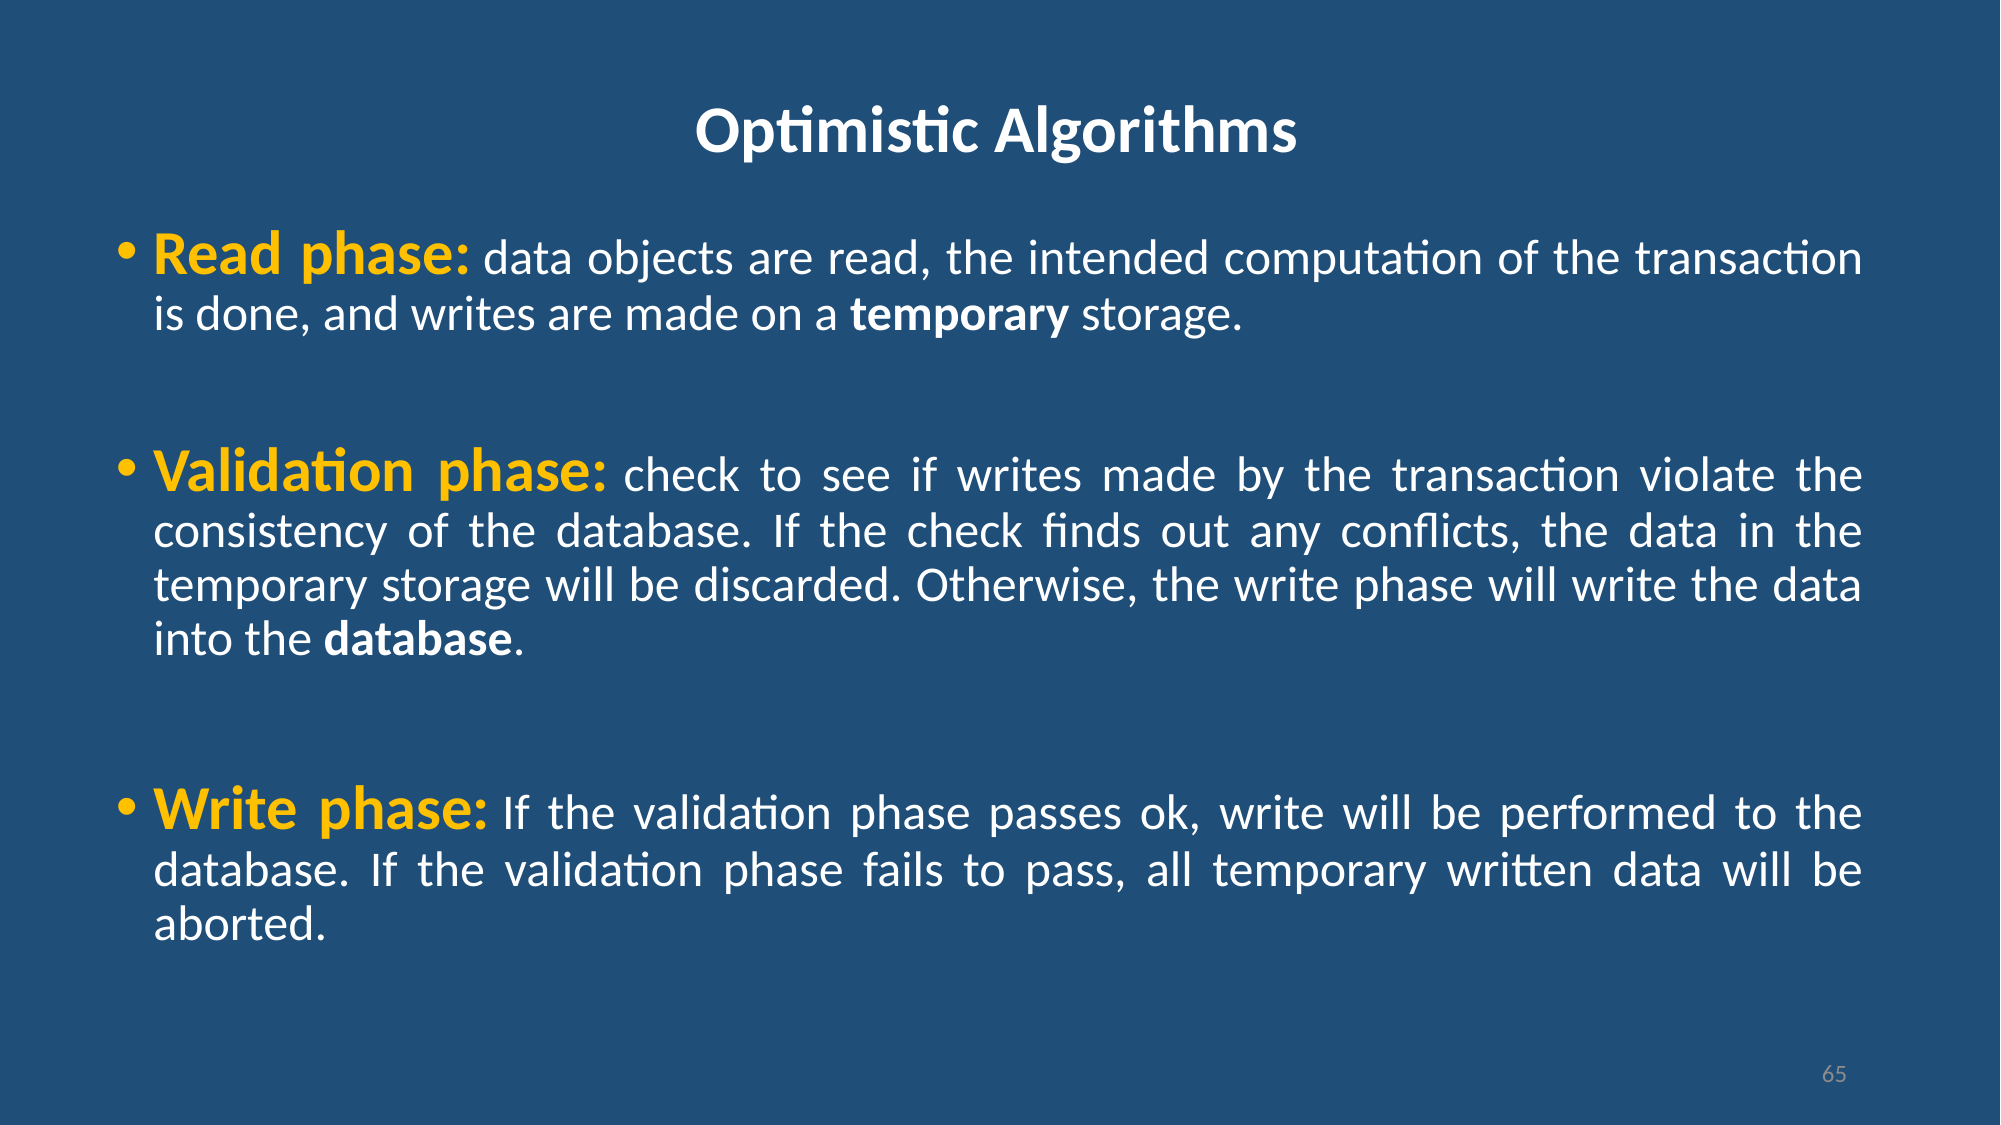

# Optimistic Algorithms
Read phase: data objects are read, the intended computation of the transaction is done, and writes are made on a temporary storage.

Validation phase: check to see if writes made by the transaction violate the consistency of the database. If the check finds out any conflicts, the data in the temporary storage will be discarded. Otherwise, the write phase will write the data into the database.

Write phase: If the validation phase passes ok, write will be performed to the database. If the validation phase fails to pass, all temporary written data will be aborted.

65